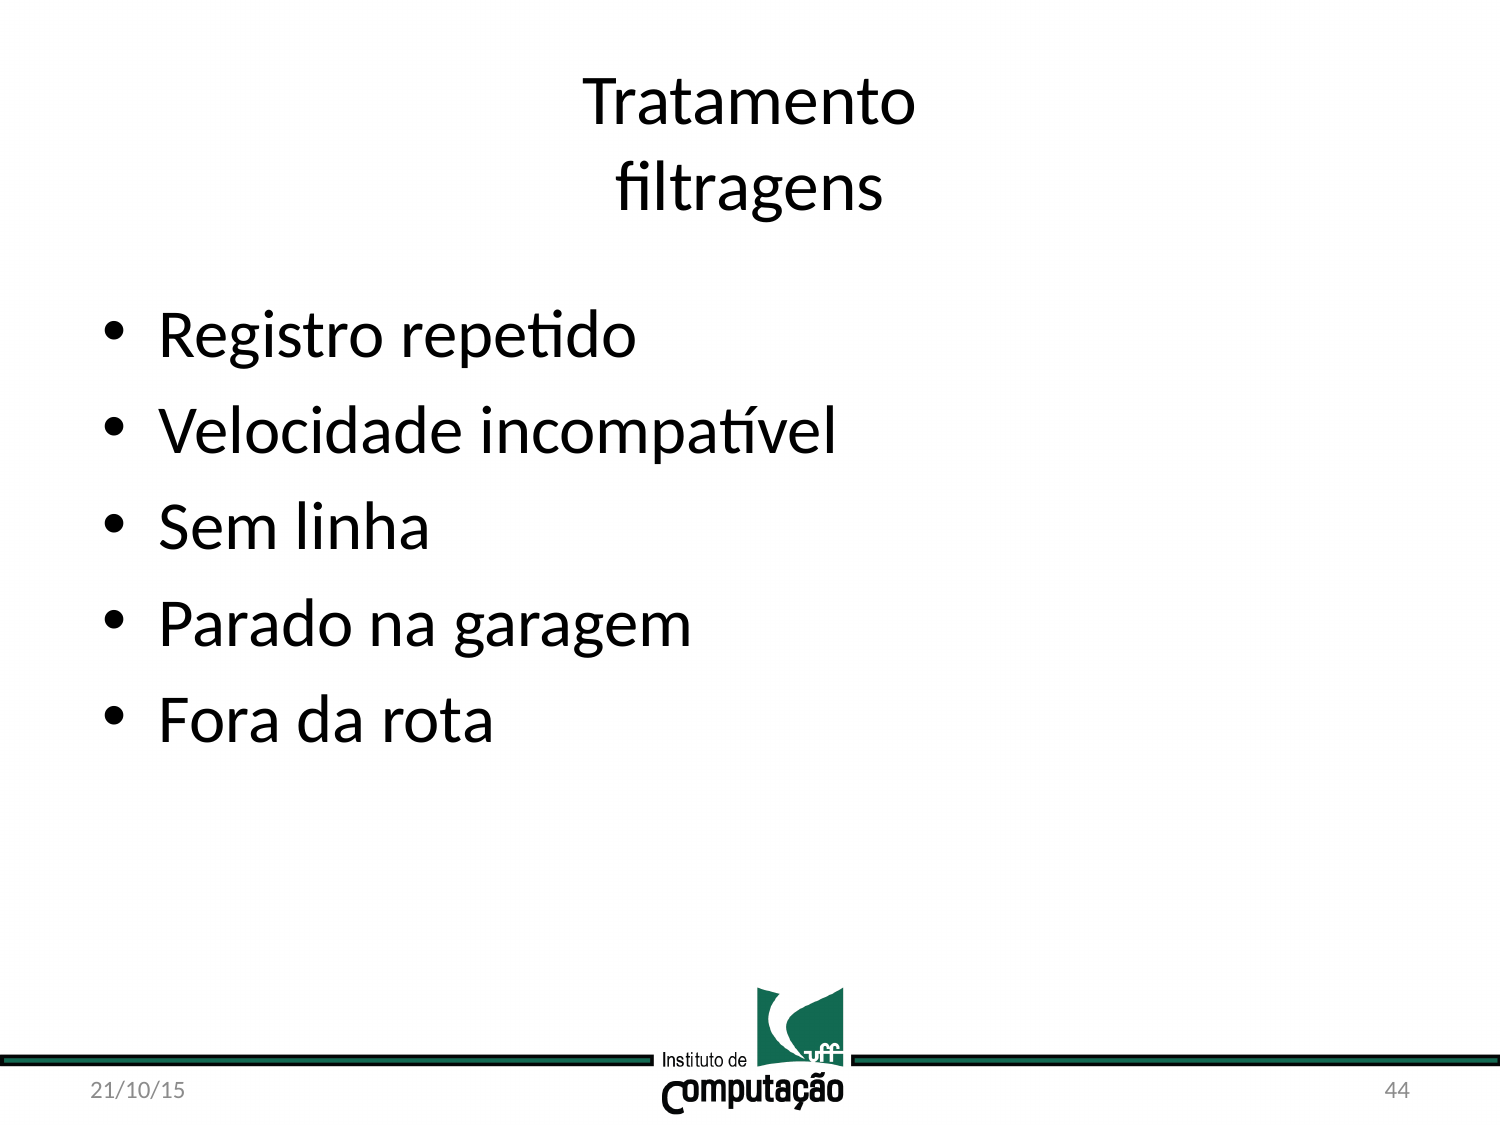

# Tratamento filtragens
Registro repetido
Velocidade incompatível
Sem linha
Parado na garagem
Fora da rota

21/10/15
44